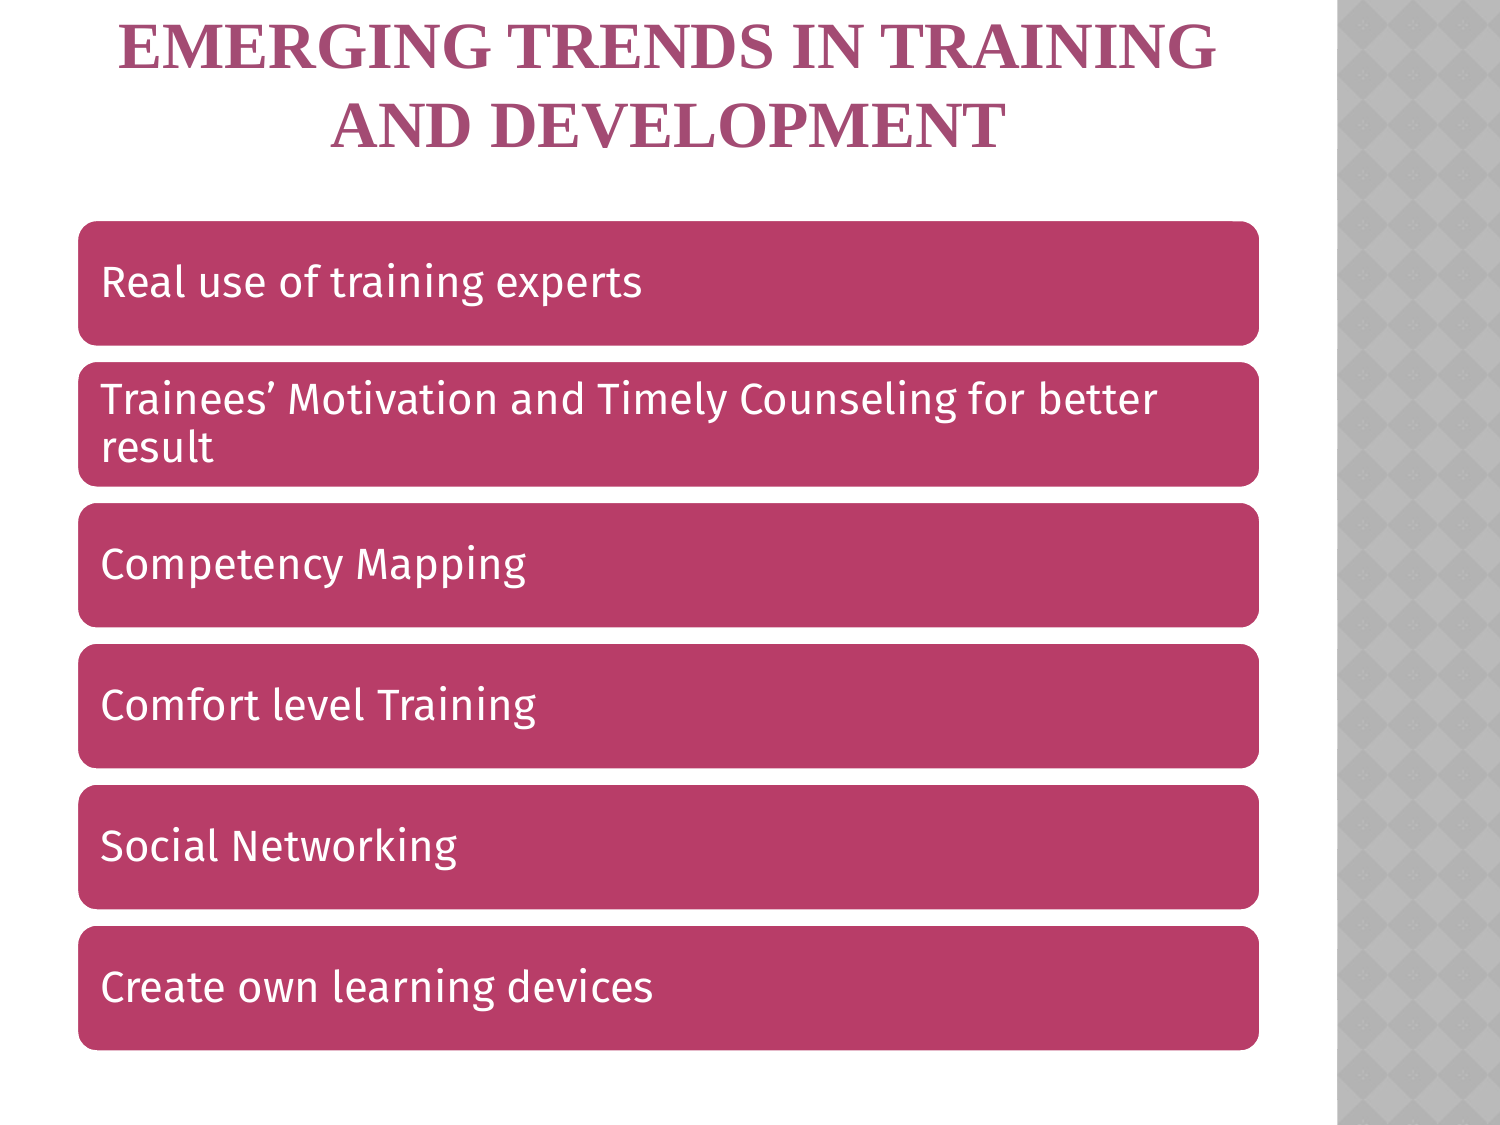

# Emerging trends IN TRAINING And DEVELOPMENT
Real use of training experts
Trainees’ Motivation and Timely Counseling for better result
Competency Mapping
Comfort level Training
Social Networking
Create own learning devices